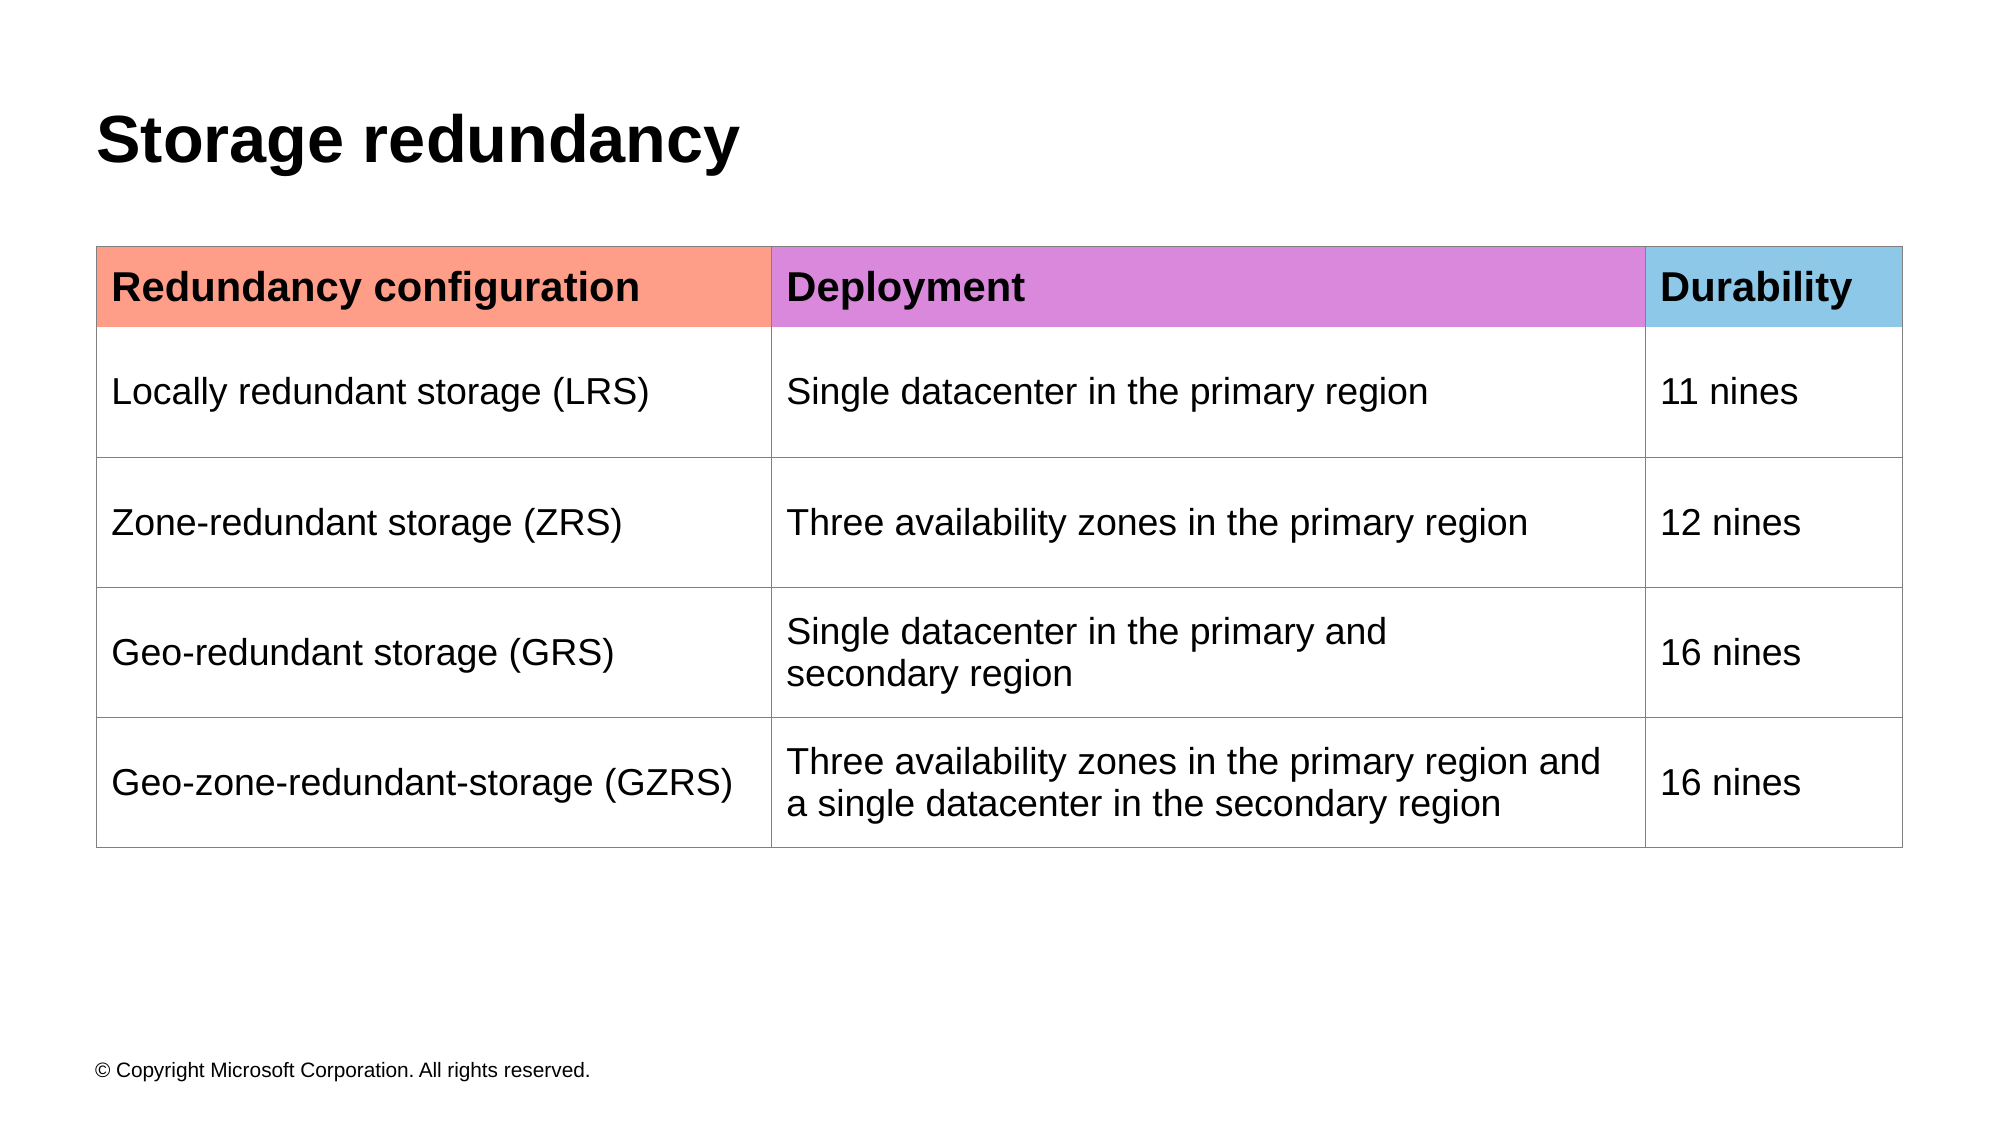

# Storage redundancy
| Redundancy configuration | Deployment | Durability |
| --- | --- | --- |
| Locally redundant storage (LRS) | Single datacenter in the primary region | 11 nines |
| Zone-redundant storage (ZRS) | Three availability zones in the primary region | 12 nines |
| Geo-redundant storage (GRS) | Single datacenter in the primary and secondary region | 16 nines |
| Geo-zone-redundant-storage (GZRS) | Three availability zones in the primary region and a single datacenter in the secondary region | 16 nines |
© Copyright Microsoft Corporation. All rights reserved.